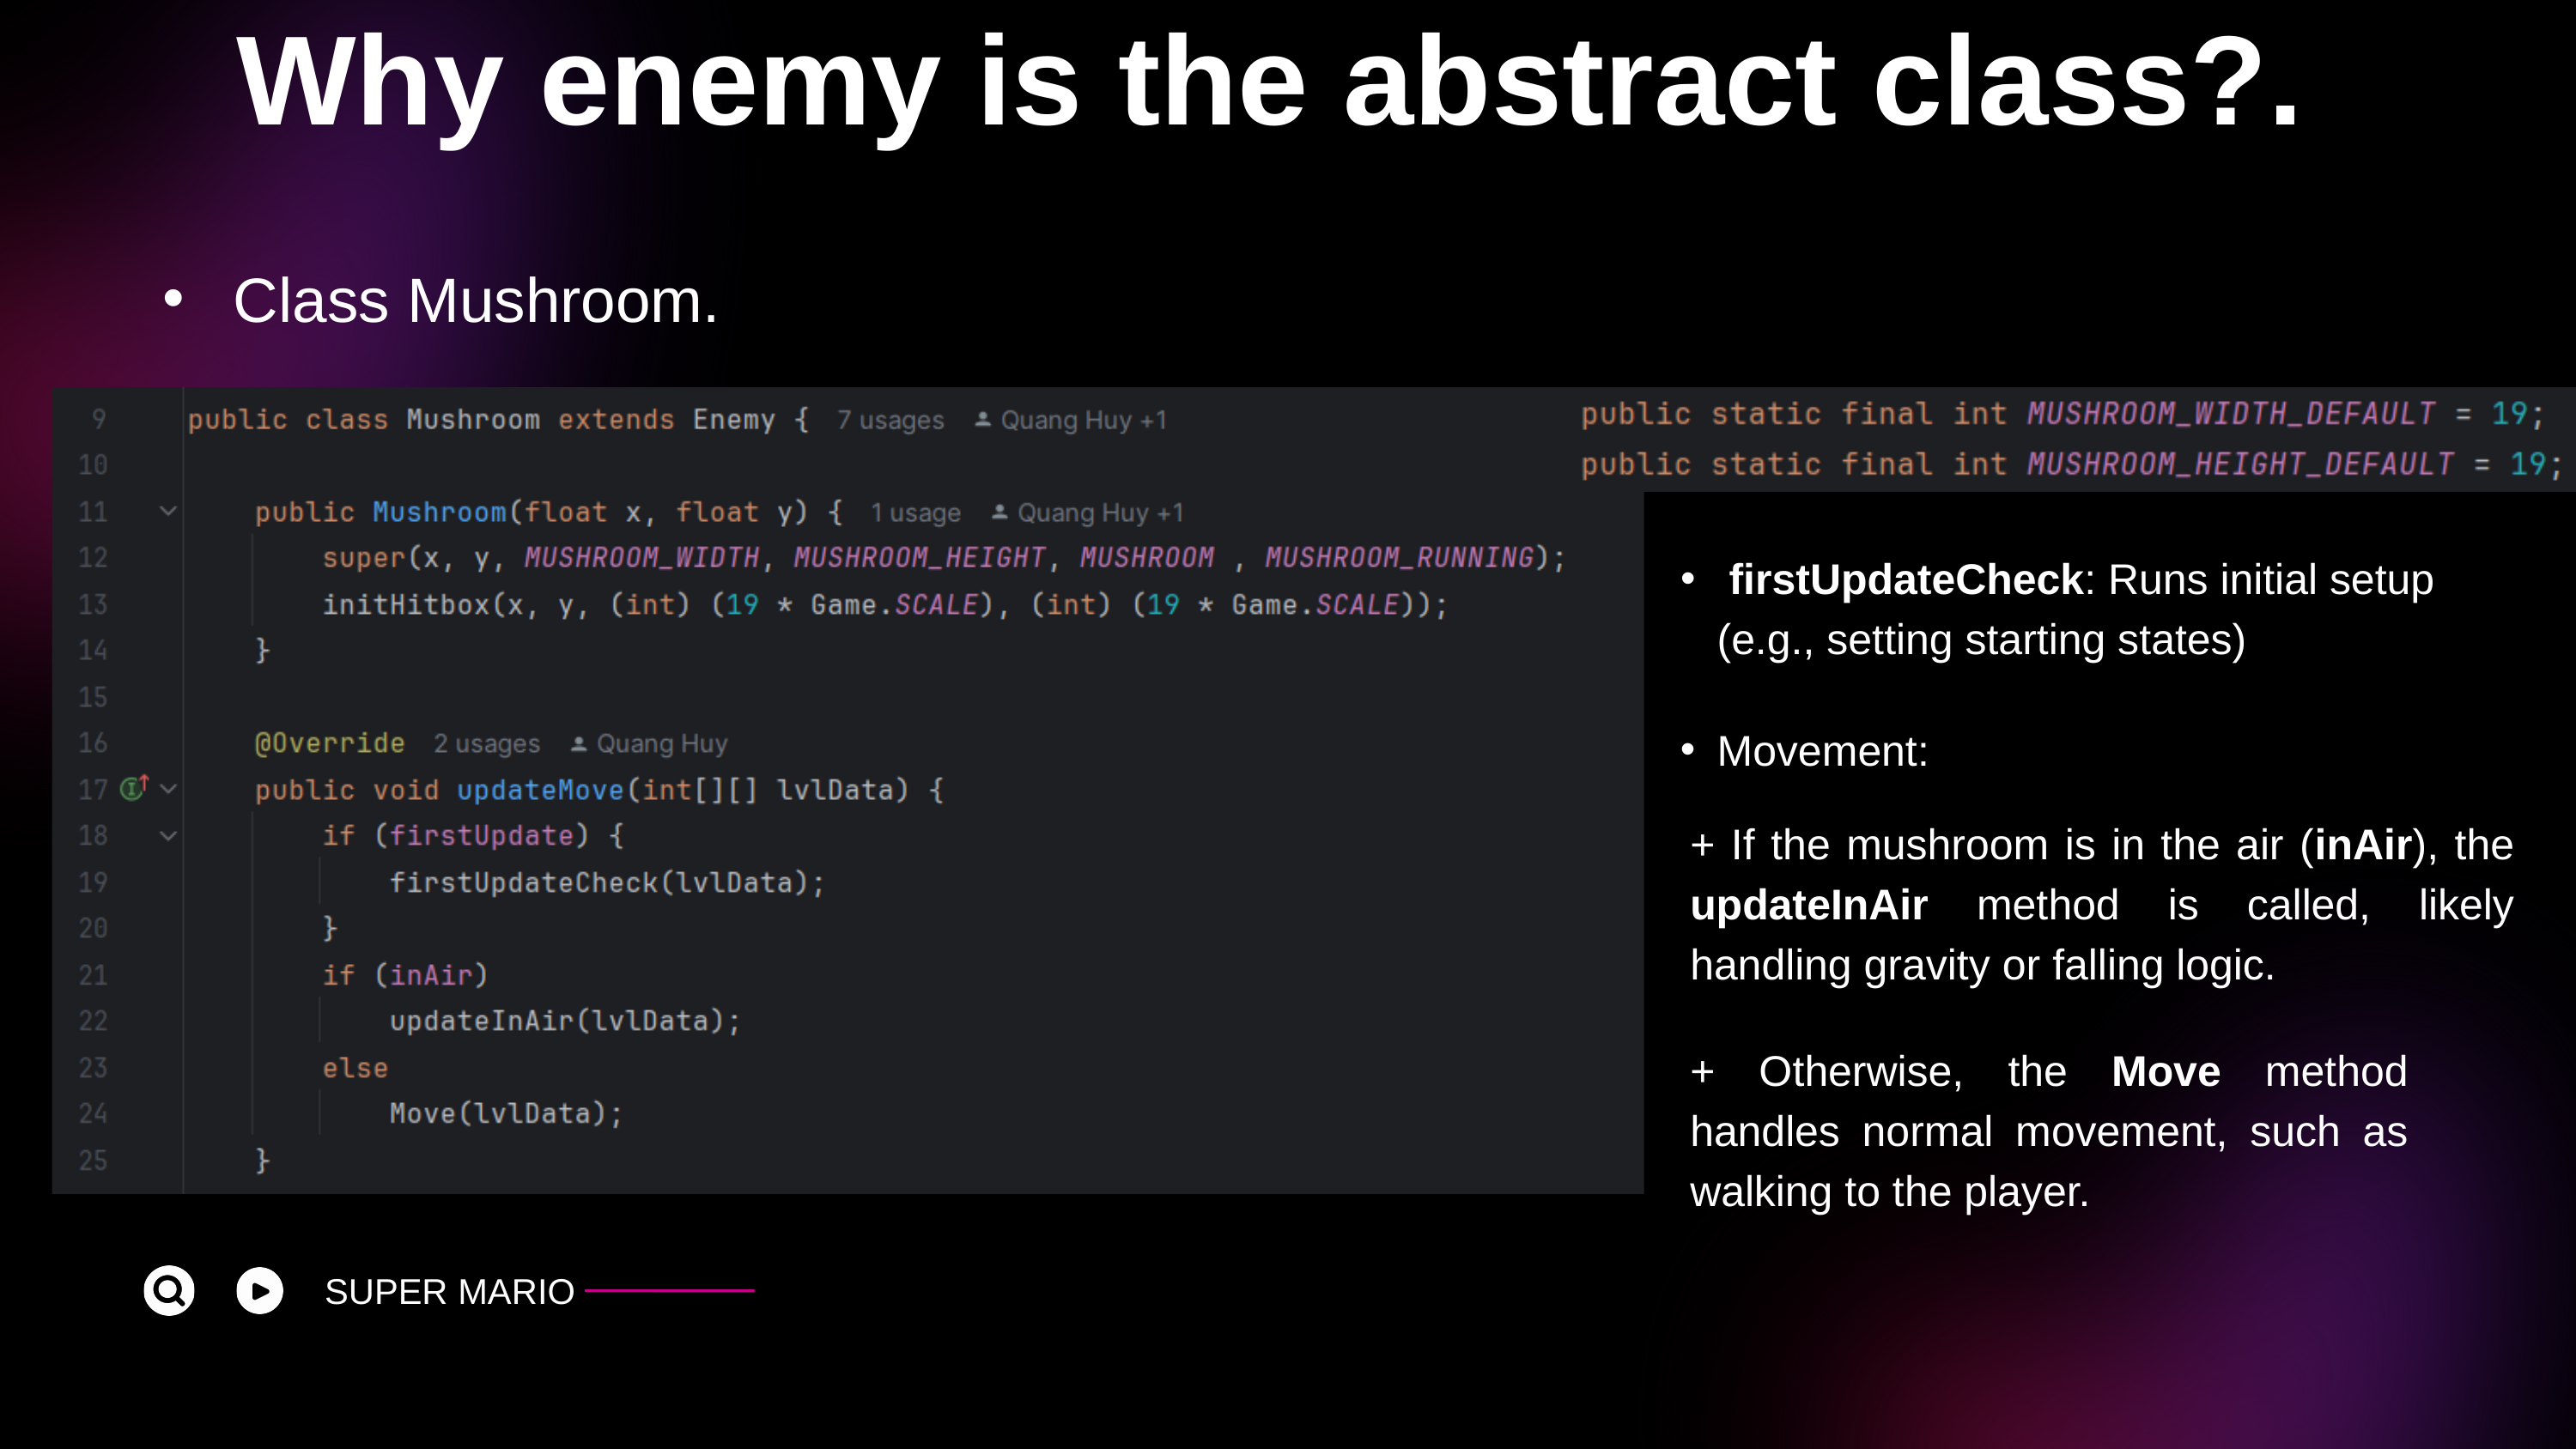

Why enemy is the abstract class?.
 Class Mushroom.

 firstUpdateCheck: Runs initial setup (e.g., setting starting states)
Movement:

+ If the mushroom is in the air (inAir), the updateInAir method is called, likely handling gravity or falling logic.
+ Otherwise, the Move method handles normal movement, such as walking to the player.
SUPER MARIO